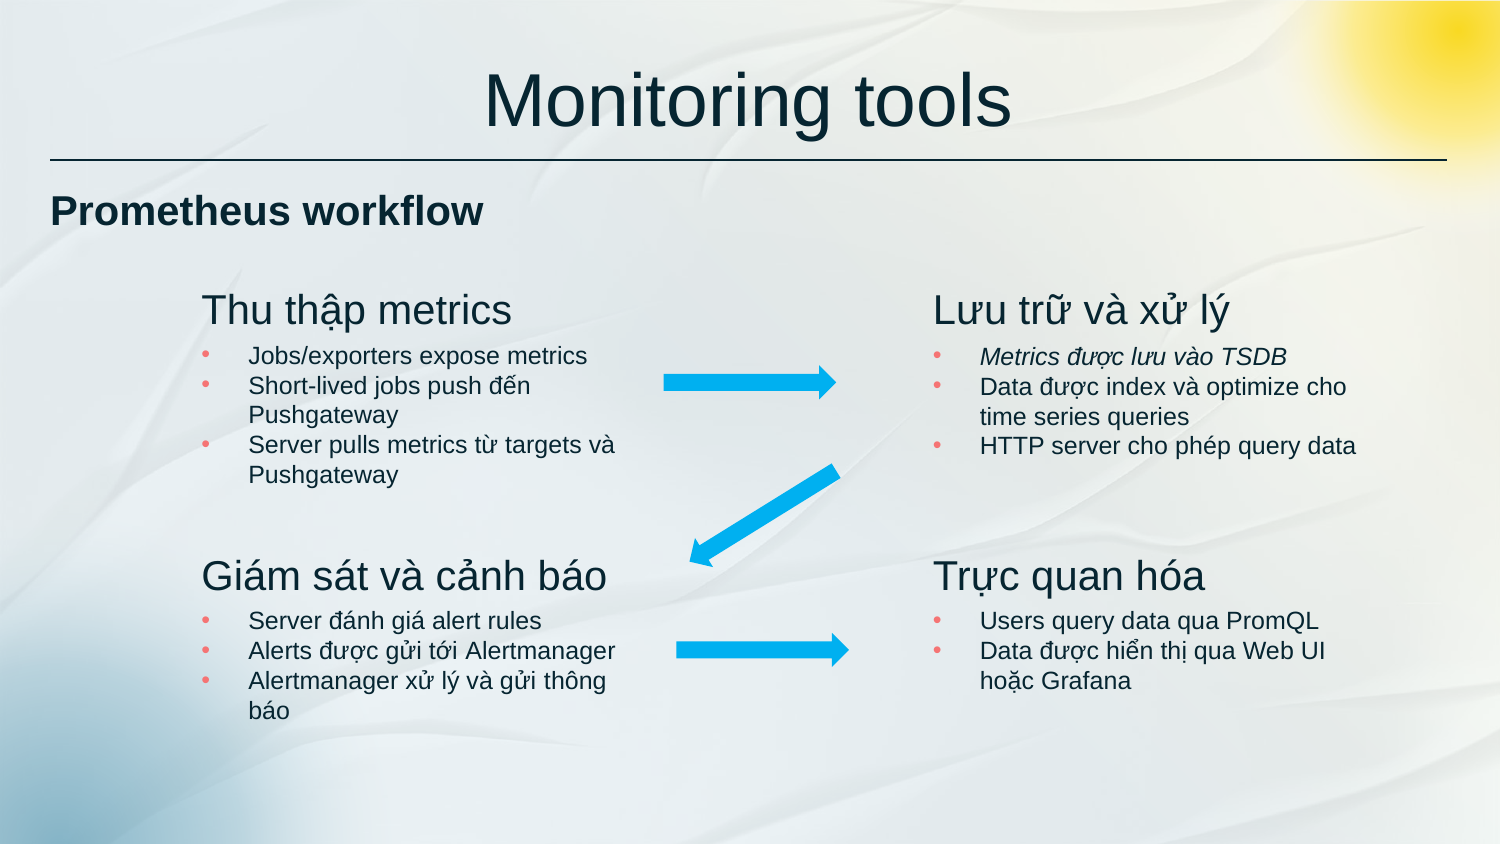

Monitoring tools
Prometheus workflow
Lưu trữ và xử lý
Thu thập metrics
Jobs/exporters expose metrics
Short-lived jobs push đến Pushgateway
Server pulls metrics từ targets và Pushgateway

Metrics được lưu vào TSDB
Data được index và optimize cho time series queries
HTTP server cho phép query data

Giám sát và cảnh báo
Trực quan hóa
Server đánh giá alert rules
Alerts được gửi tới Alertmanager
Alertmanager xử lý và gửi thông báo

Users query data qua PromQL
Data được hiển thị qua Web UI hoặc Grafana